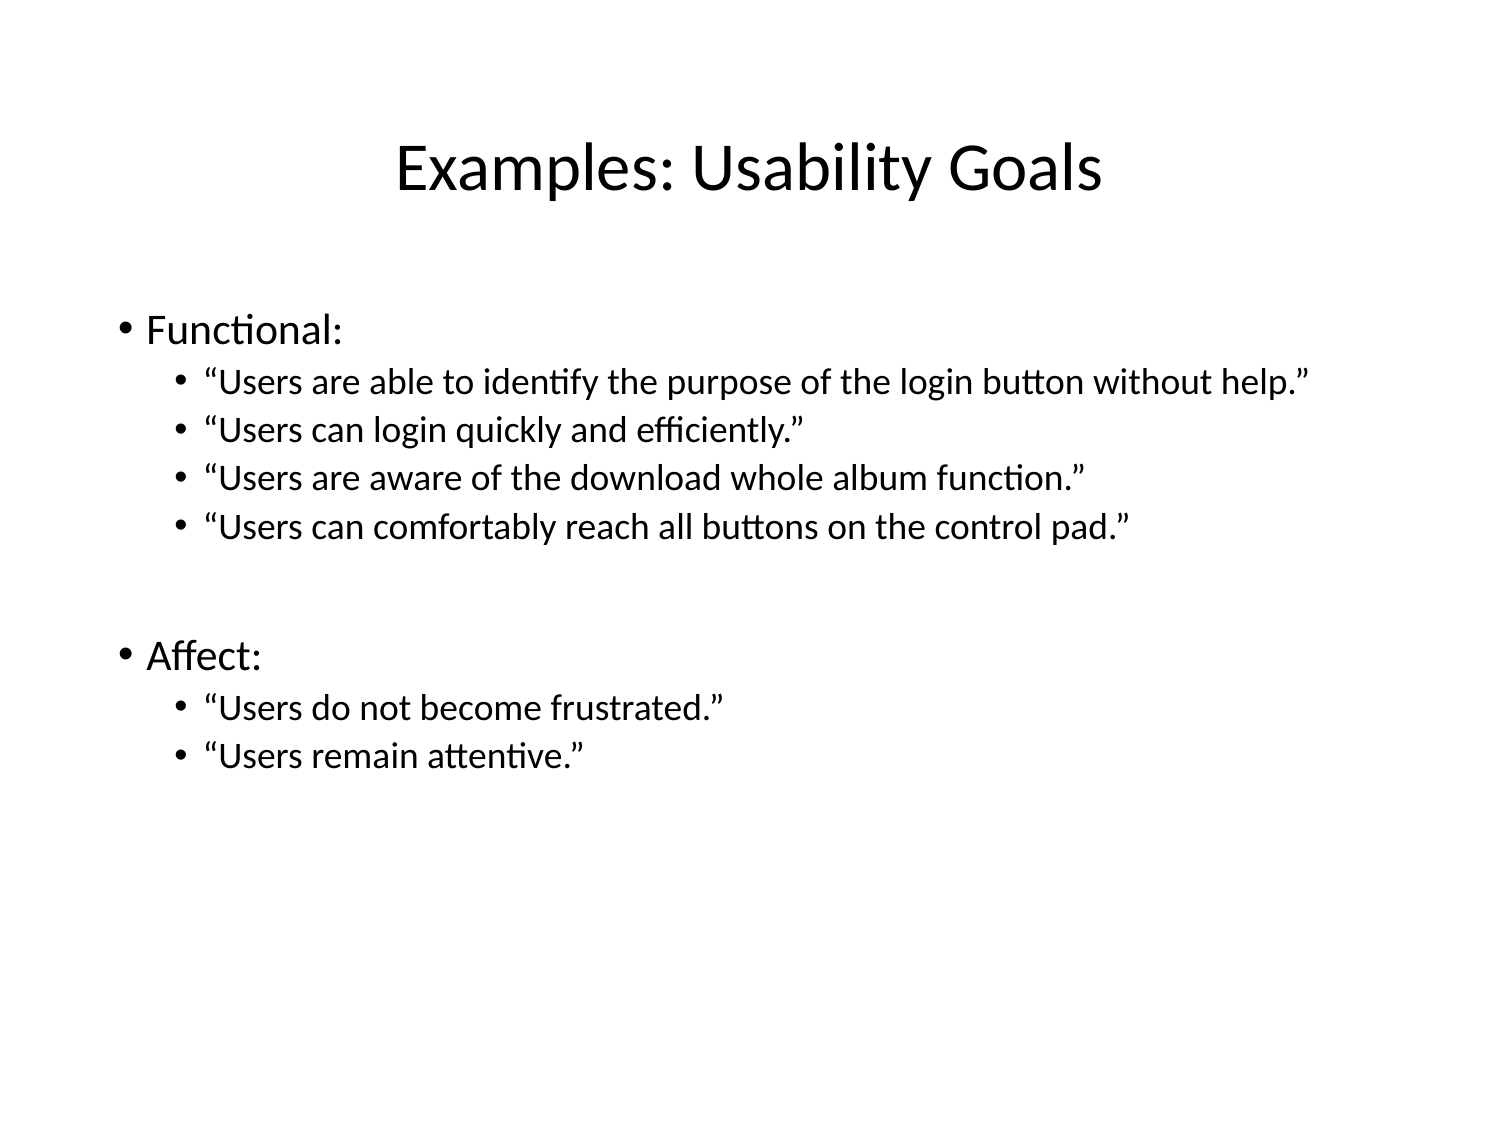

# Examples: Usability Goals
Functional:
“Users are able to identify the purpose of the login button without help.”
“Users can login quickly and efficiently.”
“Users are aware of the download whole album function.”
“Users can comfortably reach all buttons on the control pad.”

Affect:
“Users do not become frustrated.”
“Users remain attentive.”